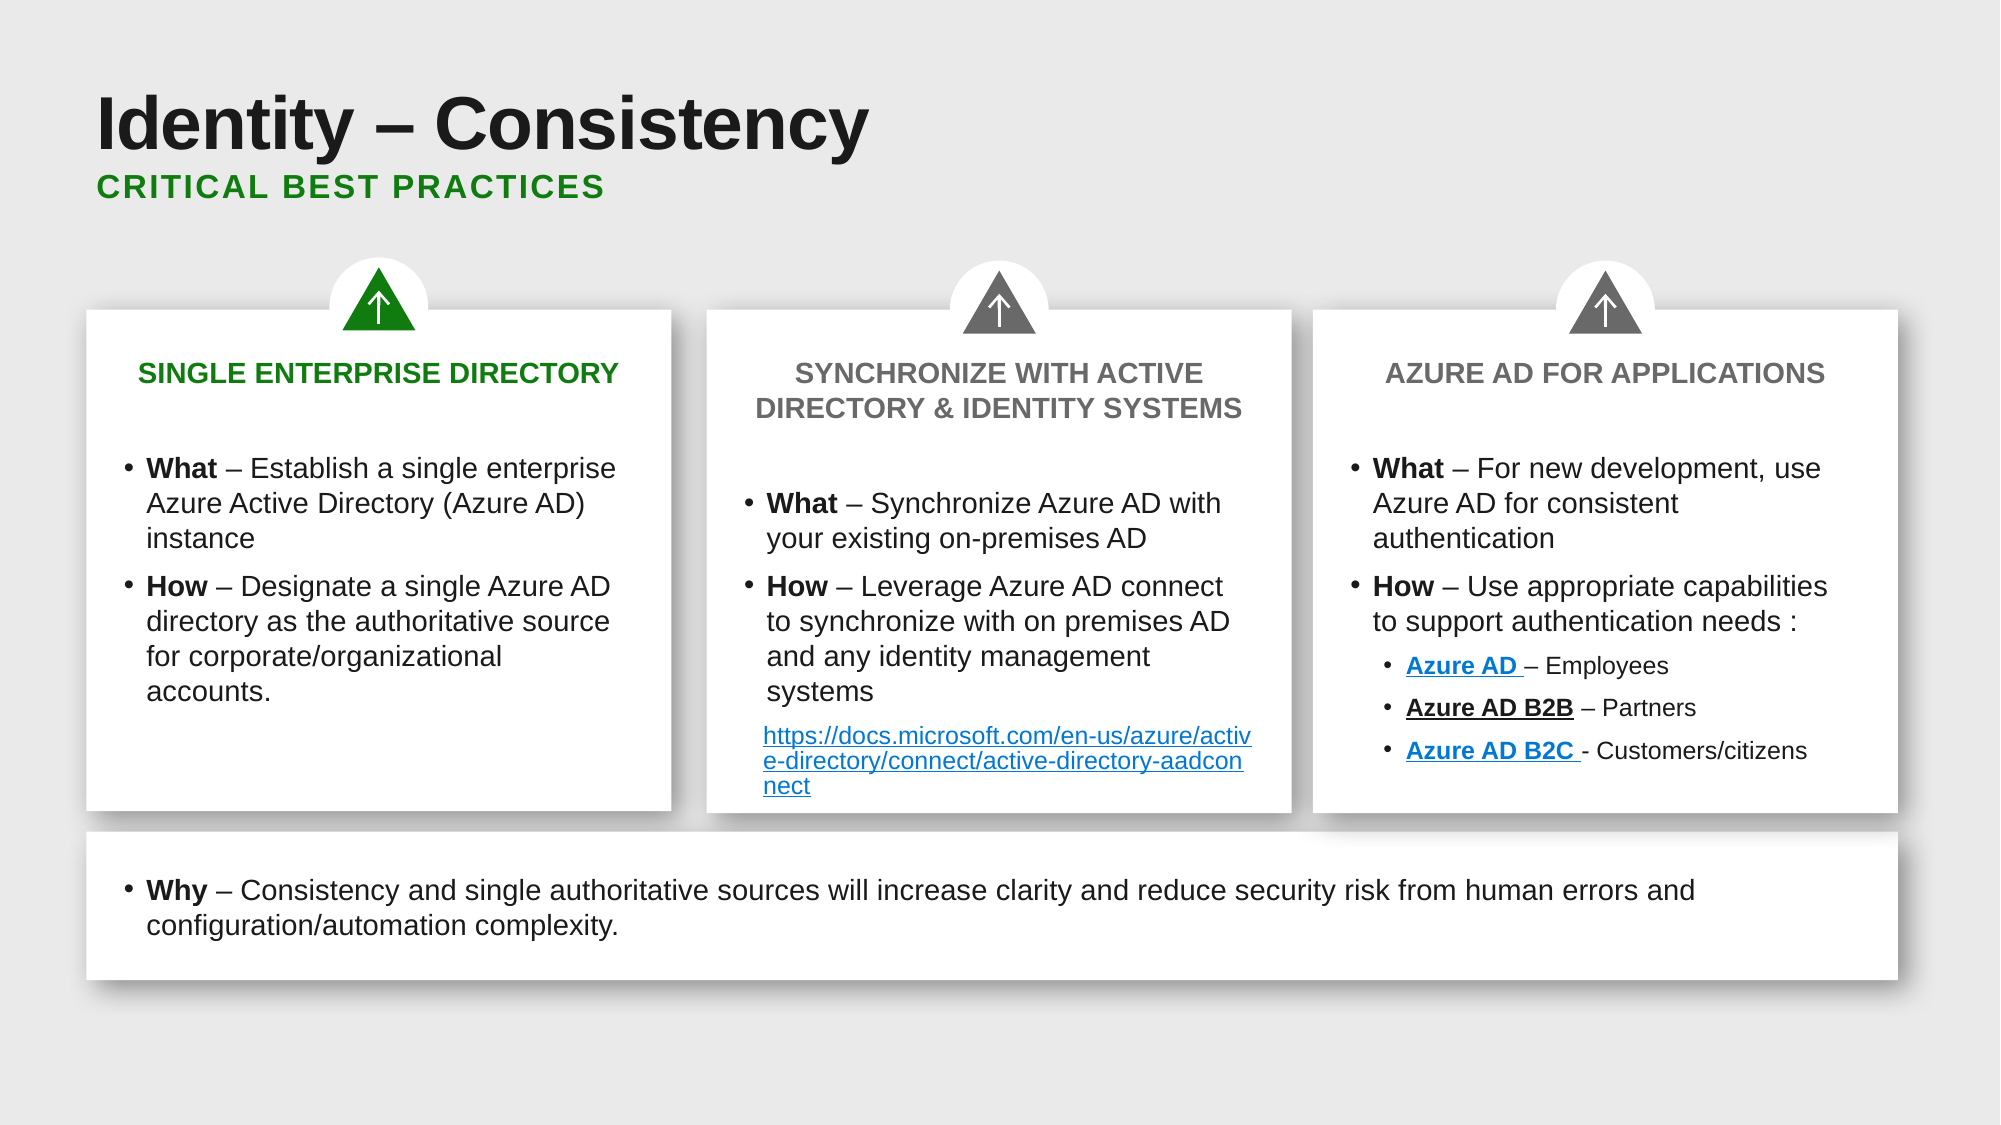

# Identity – Consistency Critical Best Practices

Single ENTERPRISE Directory

What – Establish a single enterprise Azure Active Directory (Azure AD) instance
How – Designate a single Azure AD directory as the authoritative source for corporate/organizational accounts.

Synchronize with Active Directory & Identity Systems

What – Synchronize Azure AD with your existing on-premises AD
How – Leverage Azure AD connect to synchronize with on premises AD and any identity management systems
https://docs.microsoft.com/en-us/azure/active-directory/connect/active-directory-aadconnect
Azure AD for Applications

What – For new development, use Azure AD for consistent authentication
How – Use appropriate capabilities to support authentication needs :
Azure AD – Employees
Azure AD B2B – Partners
Azure AD B2C - Customers/citizens
Why – Consistency and single authoritative sources will increase clarity and reduce security risk from human errors and configuration/automation complexity.